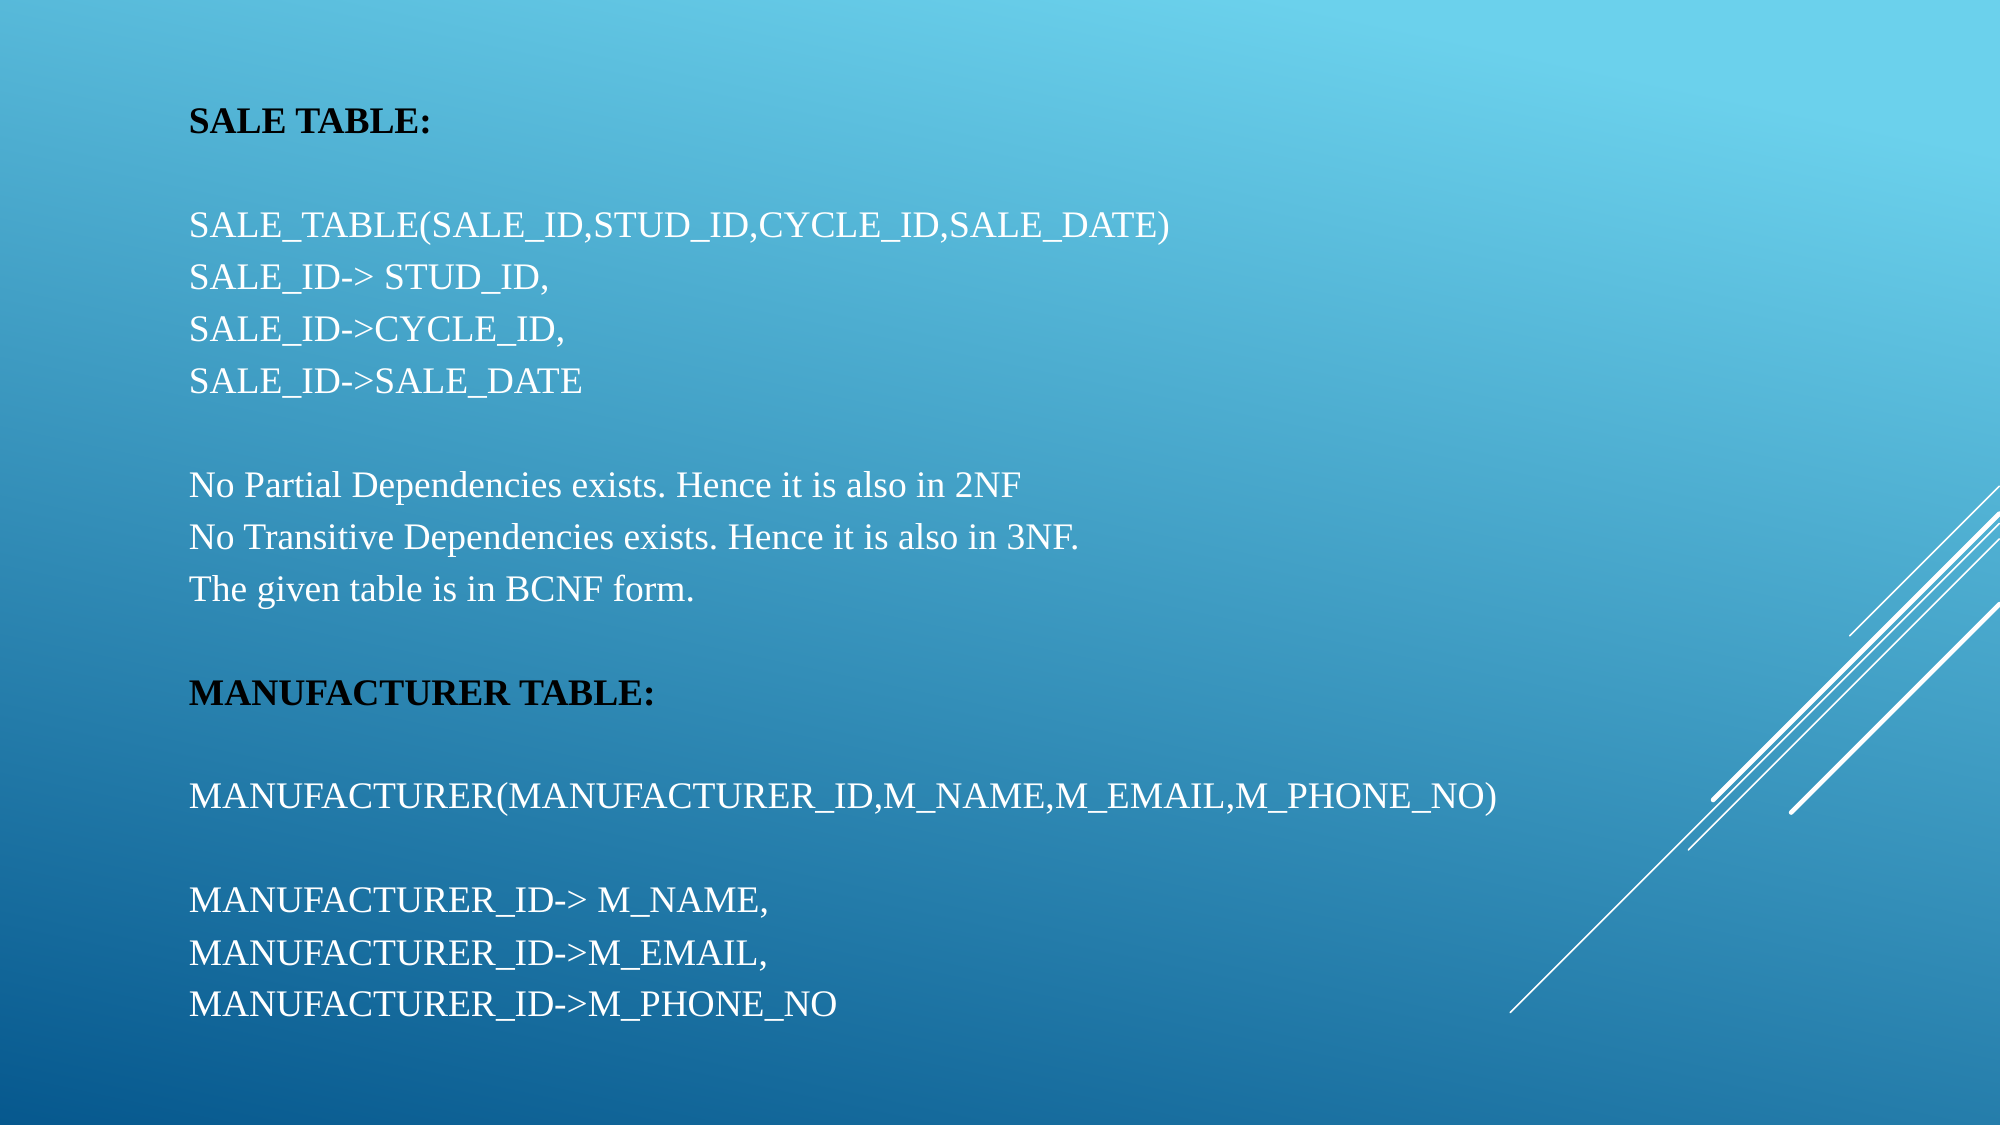

SALE TABLE:

SALE_TABLE(SALE_ID,STUD_ID,CYCLE_ID,SALE_DATE)
SALE_ID-> STUD_ID,
SALE_ID->CYCLE_ID,
SALE_ID->SALE_DATE

No Partial Dependencies exists. Hence it is also in 2NF
No Transitive Dependencies exists. Hence it is also in 3NF.
The given table is in BCNF form.

MANUFACTURER TABLE:

MANUFACTURER(MANUFACTURER_ID,M_NAME,M_EMAIL,M_PHONE_NO)

MANUFACTURER_ID-> M_NAME,
MANUFACTURER_ID->M_EMAIL,
MANUFACTURER_ID->M_PHONE_NO